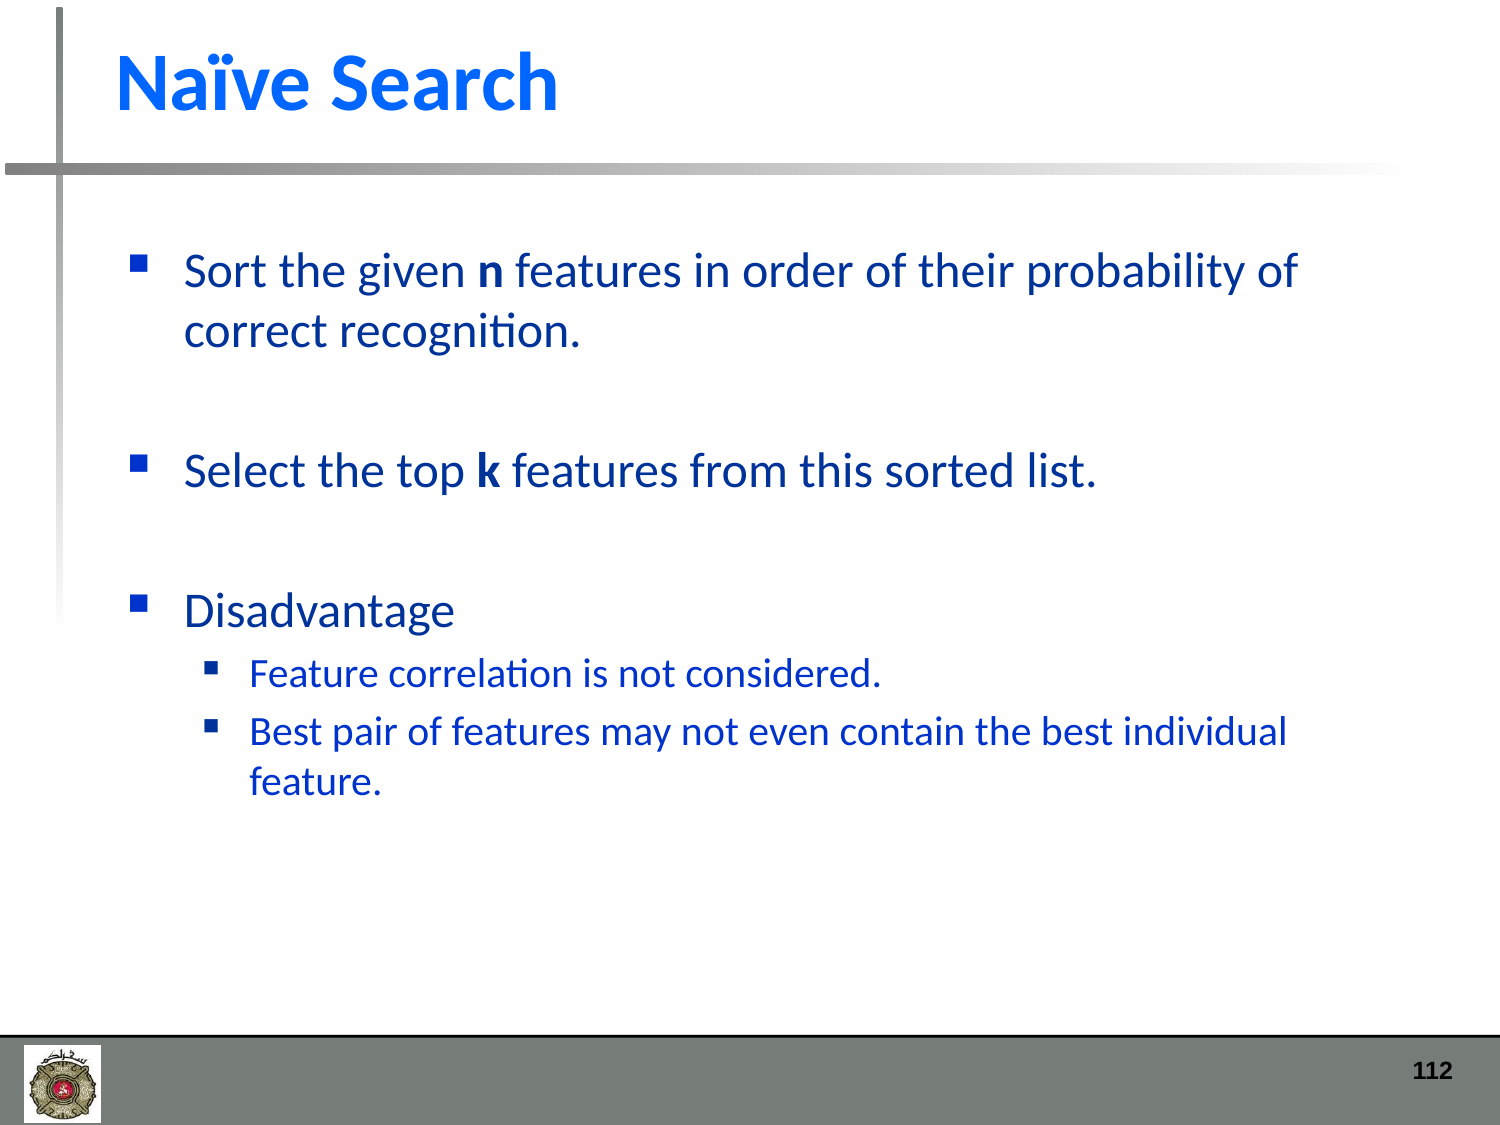

# Naïve Search
Sort the given n features in order of their probability of correct recognition.

Select the top k features from this sorted list.

Disadvantage
Feature correlation is not considered.
Best pair of features may not even contain the best individual feature.